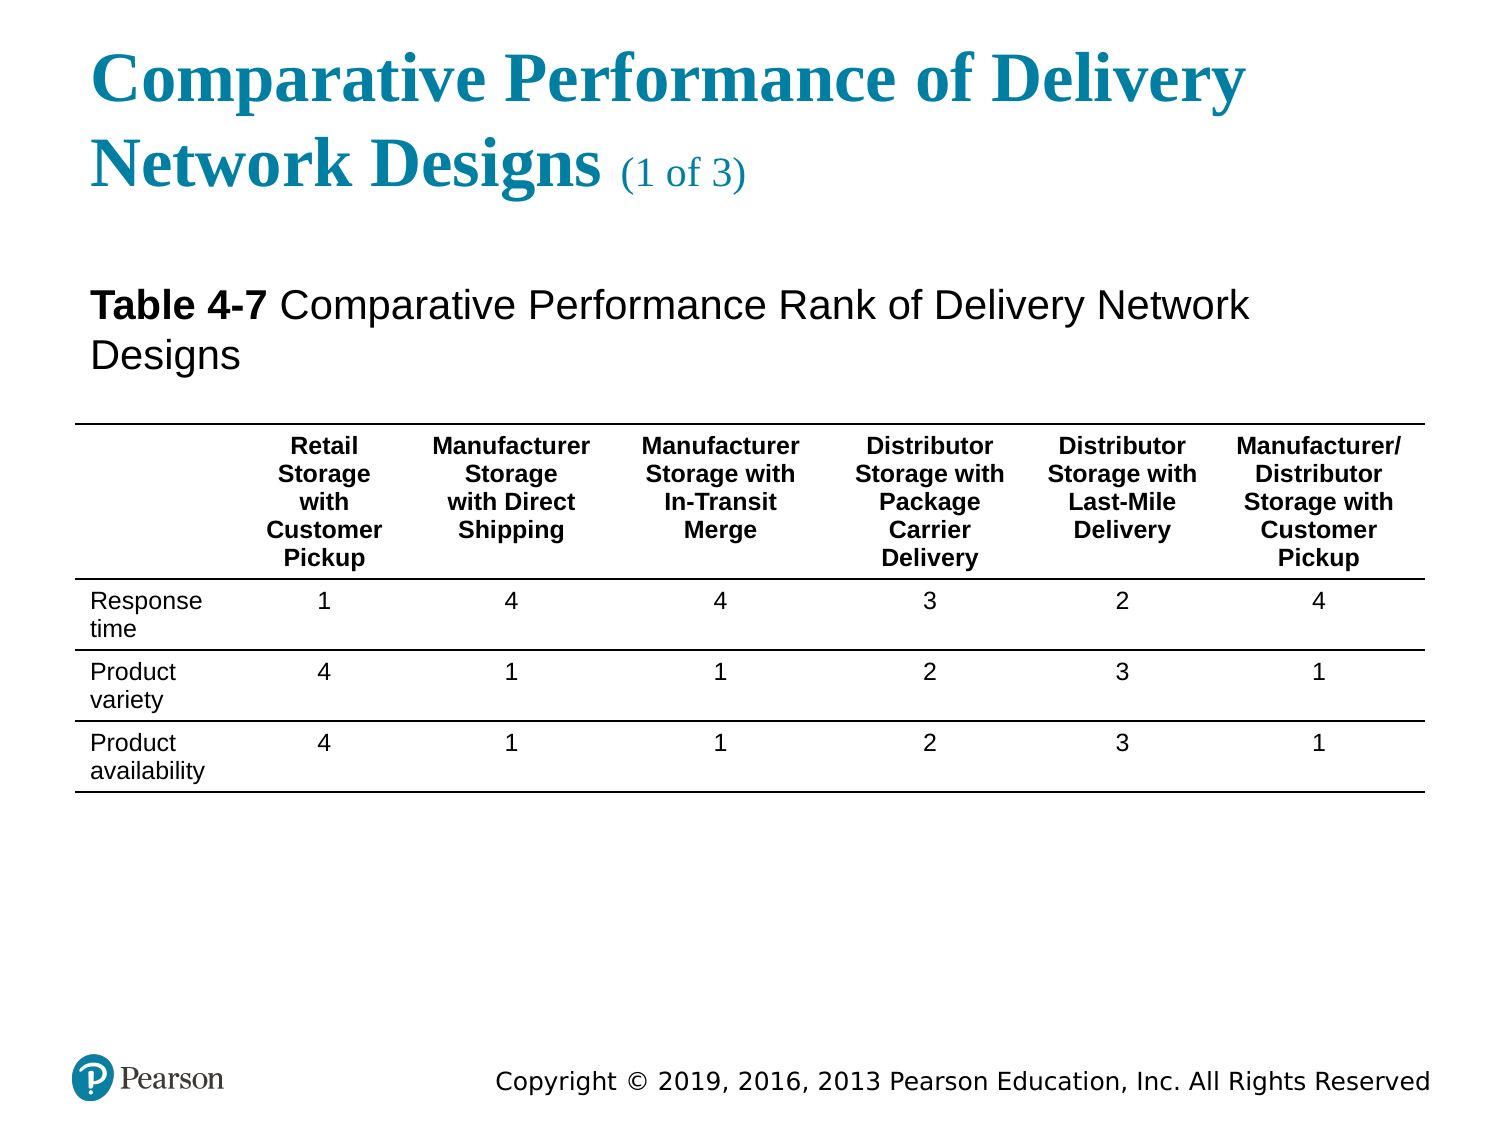

# Comparative Performance of Delivery Network Designs (1 of 3)
Table 4-7 Comparative Performance Rank of Delivery Network Designs
| Blank | Retail Storage with Customer Pickup | Manufacturer Storage with Direct Shipping | Manufacturer Storage with In-Transit Merge | Distributor Storage with Package Carrier Delivery | Distributor Storage with Last-Mile Delivery | Manufacturer/ Distributor Storage with Customer Pickup |
| --- | --- | --- | --- | --- | --- | --- |
| Response time | 1 | 4 | 4 | 3 | 2 | 4 |
| Product variety | 4 | 1 | 1 | 2 | 3 | 1 |
| Product availability | 4 | 1 | 1 | 2 | 3 | 1 |